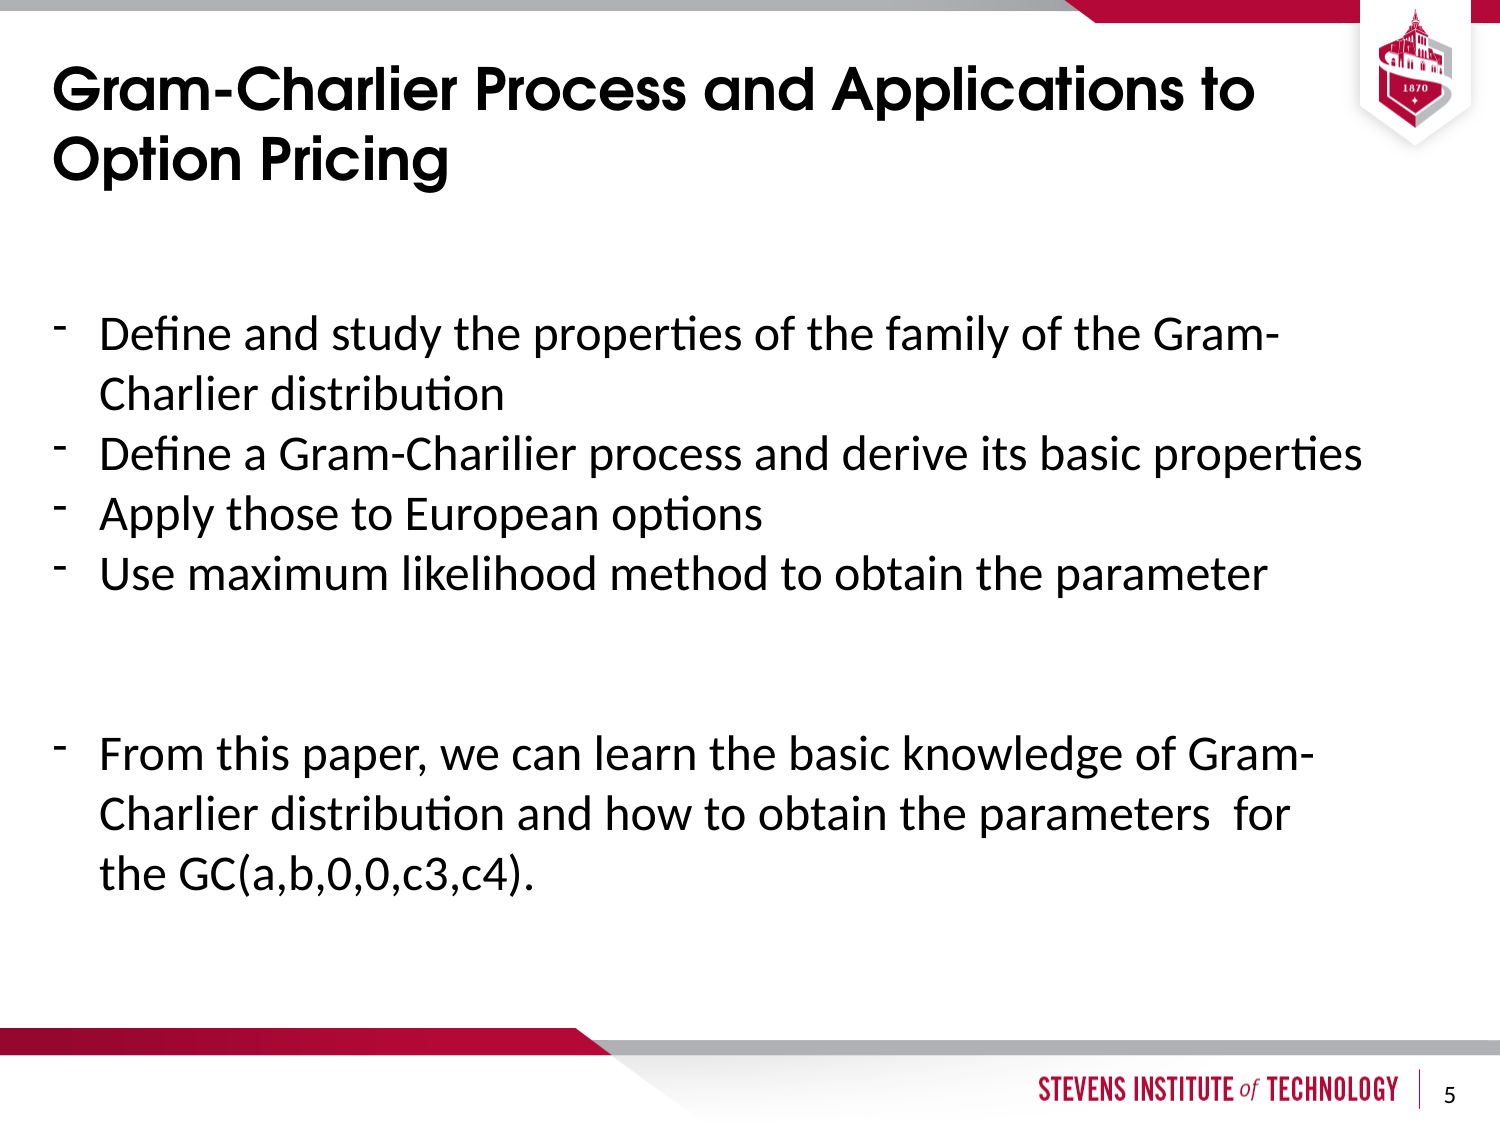

# Gram-Charlier Process and Applications to Option Pricing

Define and study the properties of the family of the Gram-Charlier distribution
Define a Gram-Charilier process and derive its basic properties
Apply those to European options
Use maximum likelihood method to obtain the parameter

From this paper, we can learn the basic knowledge of Gram-Charlier distribution and how to obtain the parameters  for the GC(a,b,0,0,c3,c4).
5